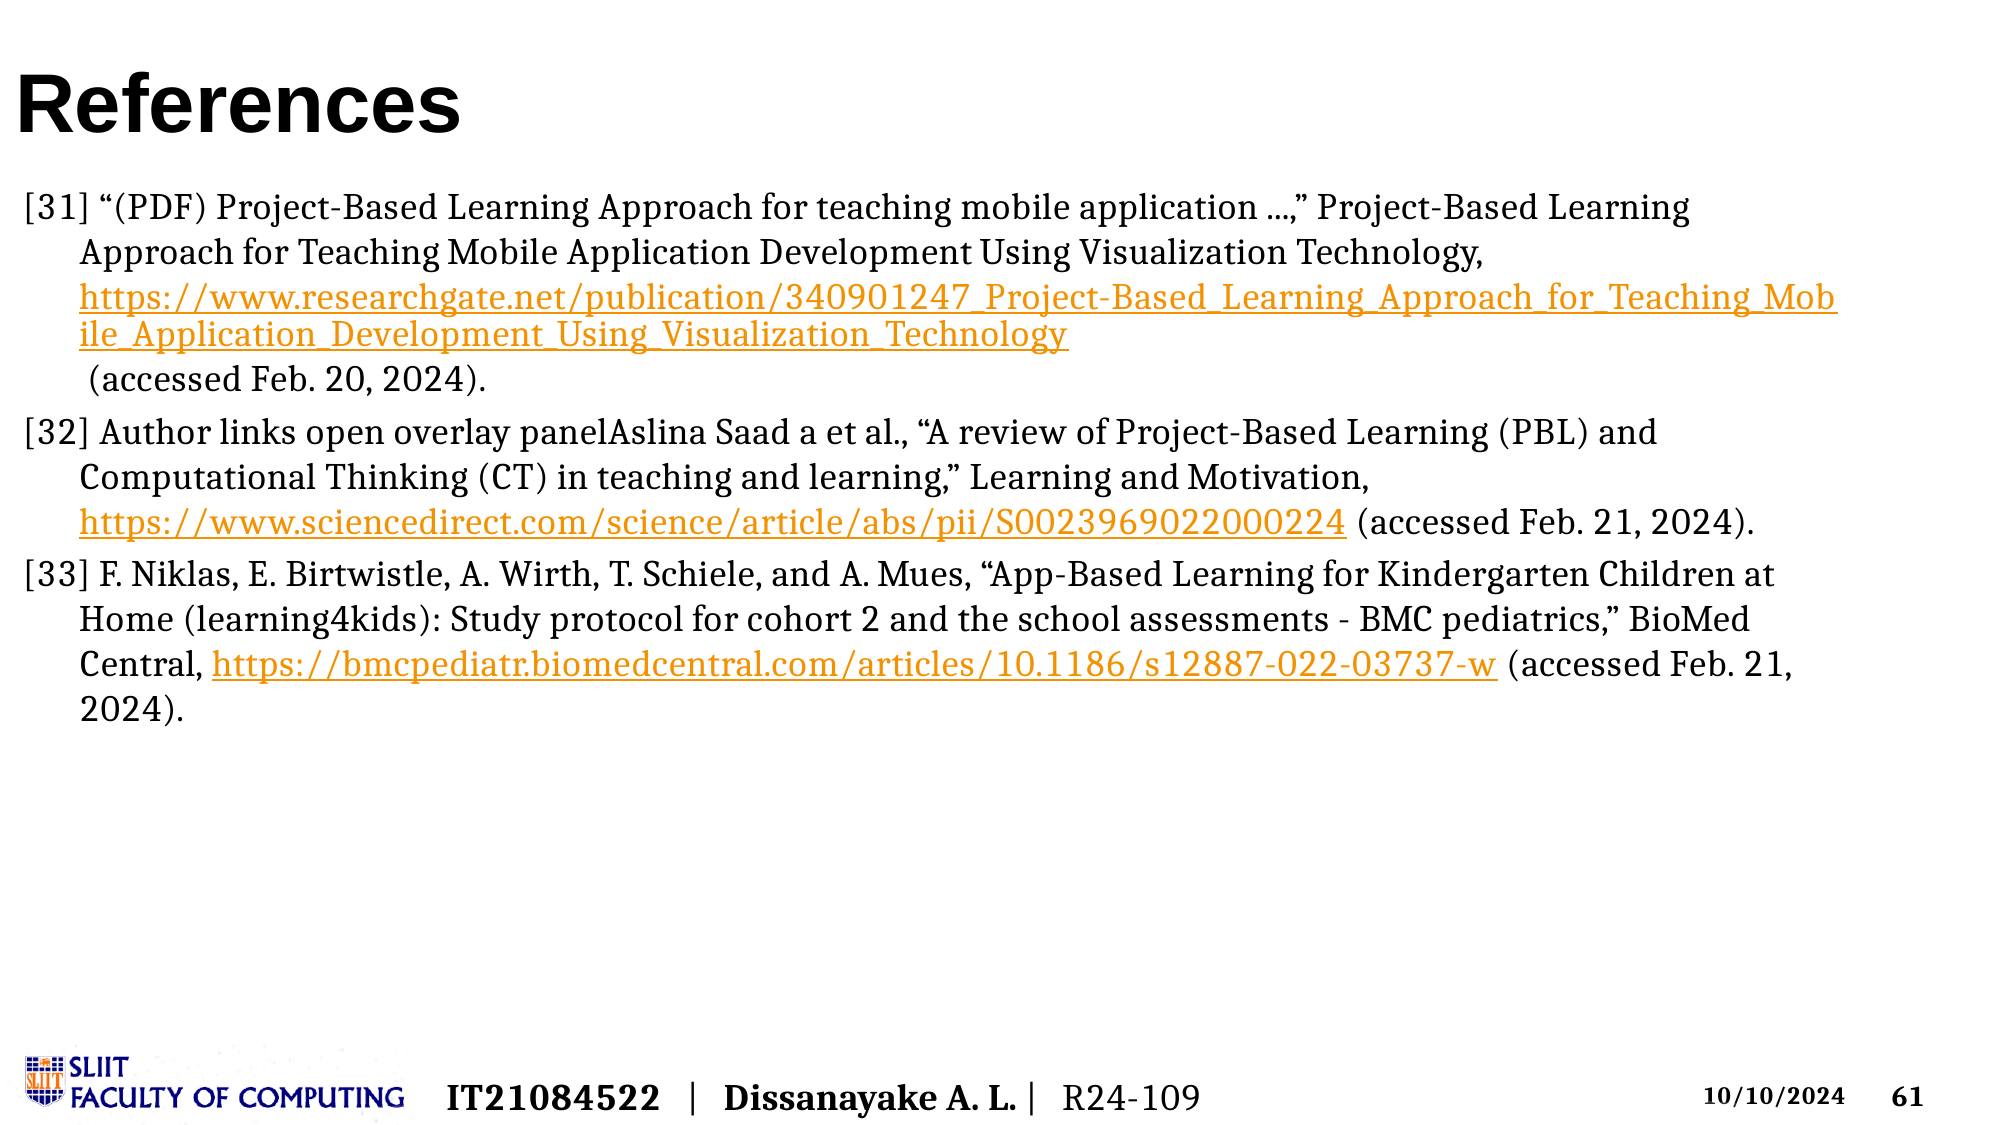

# References
[31] “(PDF) Project-Based Learning Approach for teaching mobile application ...,” Project-Based Learning Approach for Teaching Mobile Application Development Using Visualization Technology, https://www.researchgate.net/publication/340901247_Project-Based_Learning_Approach_for_Teaching_Mobile_Application_Development_Using_Visualization_Technology (accessed Feb. 20, 2024).
[32] Author links open overlay panelAslina Saad a et al., “A review of Project-Based Learning (PBL) and Computational Thinking (CT) in teaching and learning,” Learning and Motivation, https://www.sciencedirect.com/science/article/abs/pii/S0023969022000224 (accessed Feb. 21, 2024).
[33] F. Niklas, E. Birtwistle, A. Wirth, T. Schiele, and A. Mues, “App-Based Learning for Kindergarten Children at Home (learning4kids): Study protocol for cohort 2 and the school assessments - BMC pediatrics,” BioMed Central, https://bmcpediatr.biomedcentral.com/articles/10.1186/s12887-022-03737-w (accessed Feb. 21, 2024).

IT21084522   |   Dissanayake A. L. |   R24-109